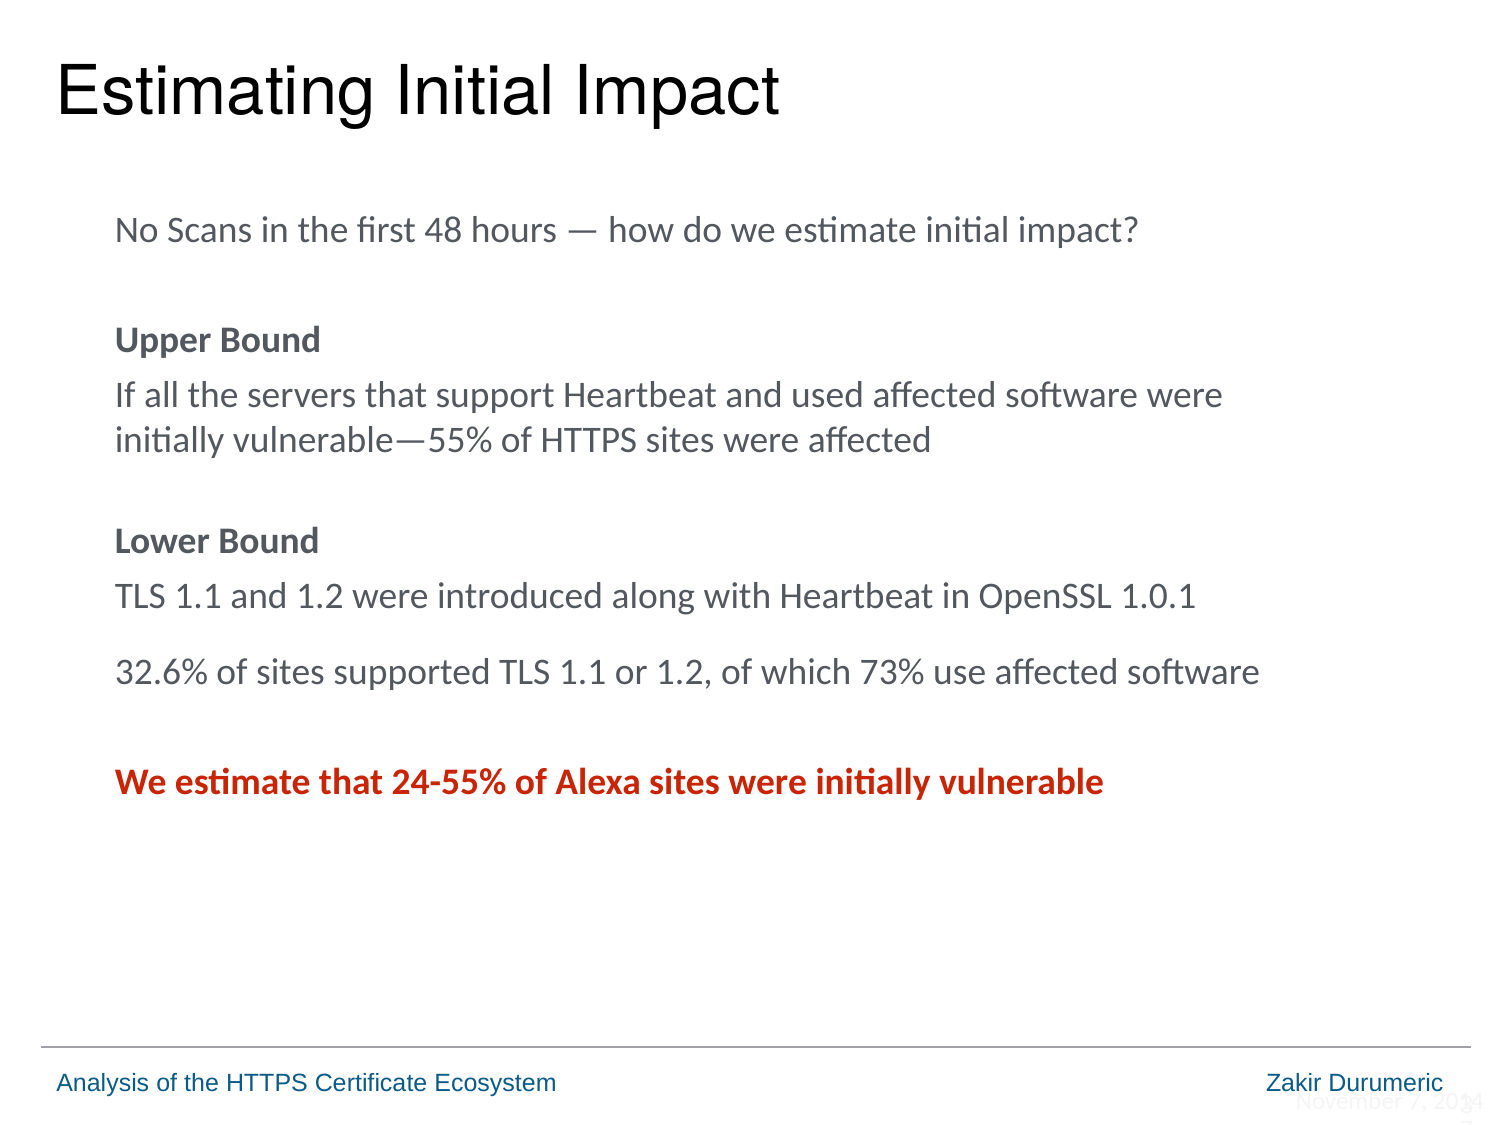

Estimating Initial Impact
No Scans in the first 48 hours — how do we estimate initial impact?

Upper Bound
If all the servers that support Heartbeat and used affected software were initially vulnerable—55% of HTTPS sites were affected

Lower Bound
TLS 1.1 and 1.2 were introduced along with Heartbeat in OpenSSL 1.0.1

32.6% of sites supported TLS 1.1 or 1.2, of which 73% use affected software

We estimate that 24-55% of Alexa sites were initially vulnerable
37